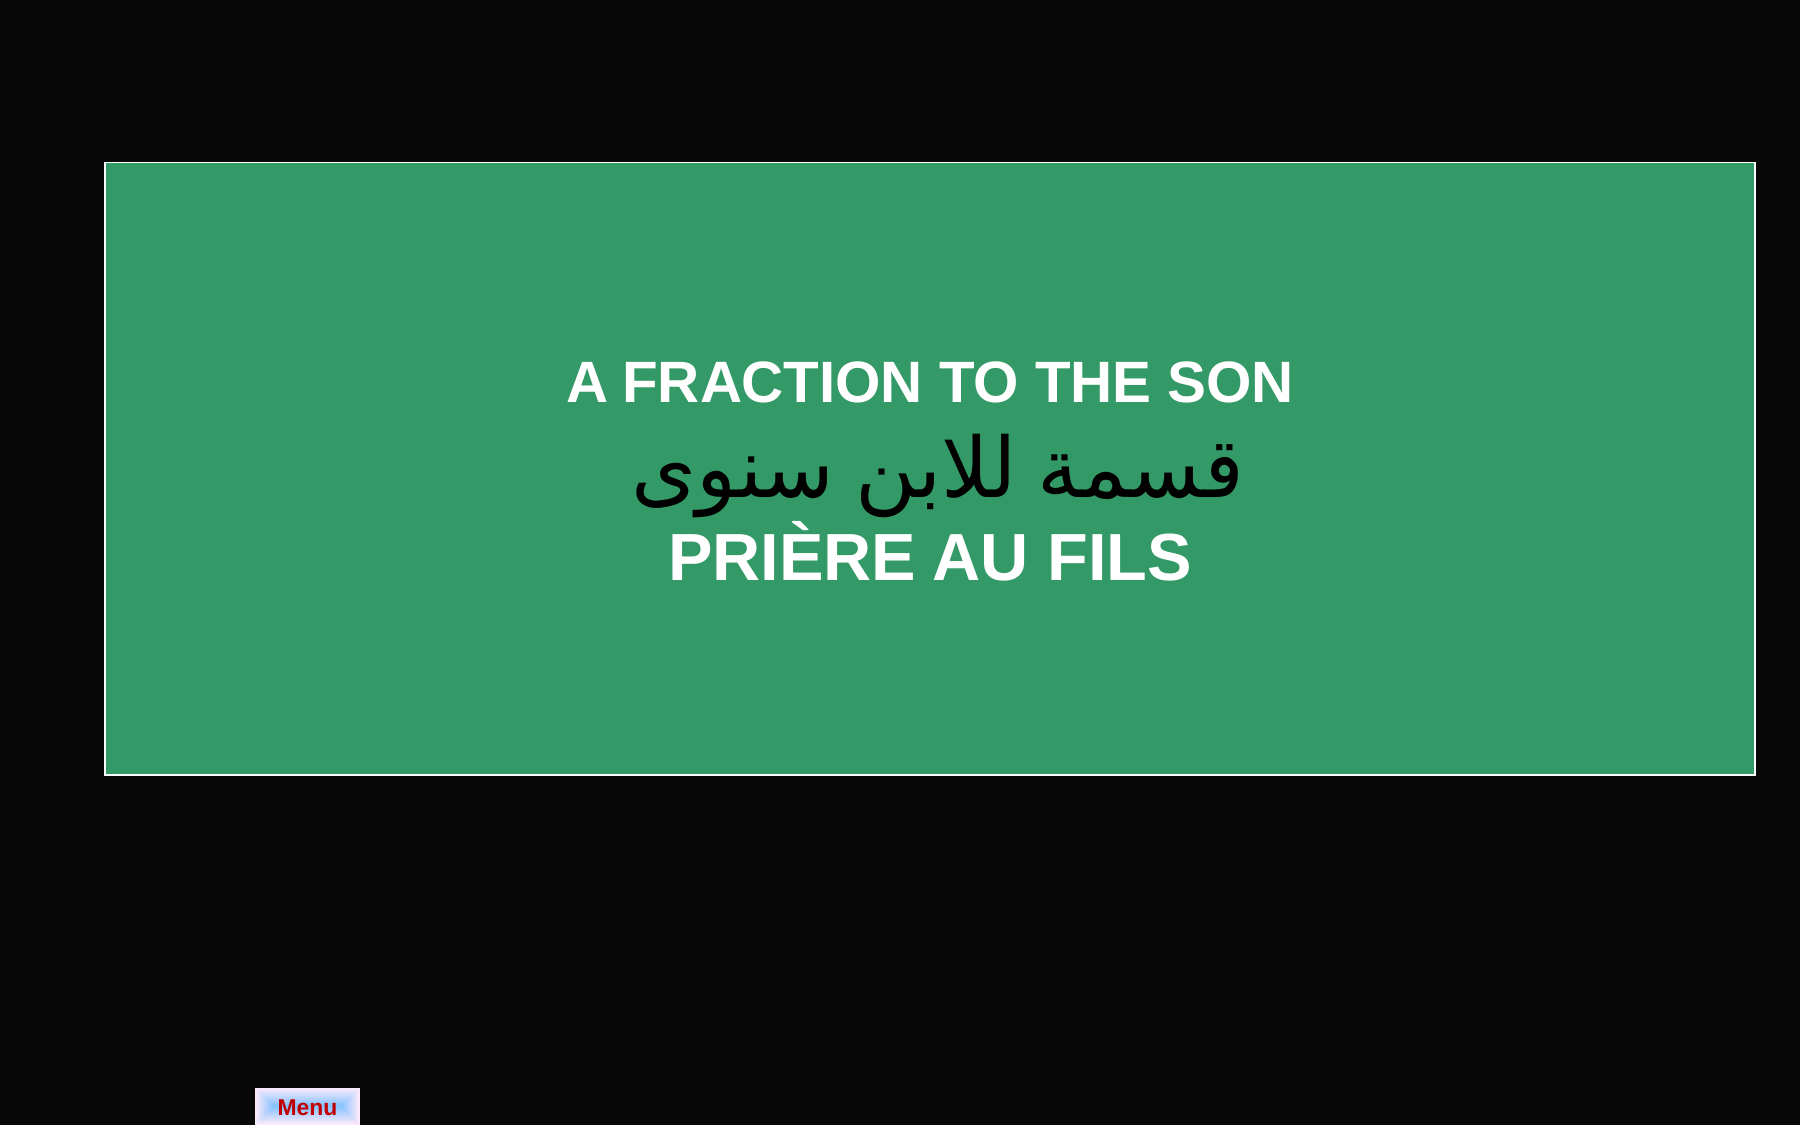

A FRACTION TO THE SON
 قسمة للابن سنوى
PRIÈRE AU FILS
|  |  |
| --- | --- |
|  |  |

Menu